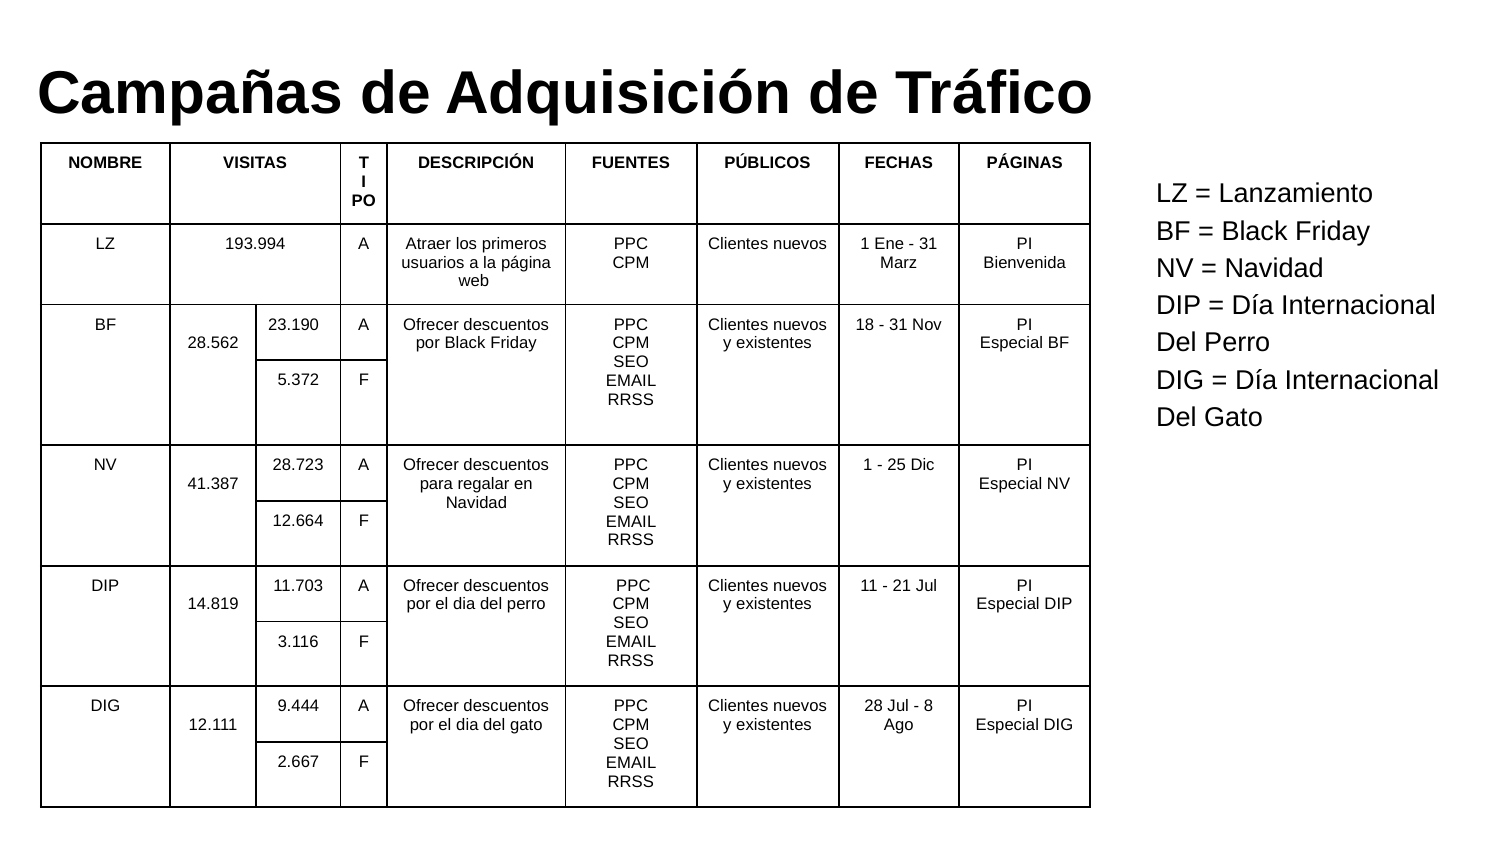

Campañas de Adquisición de Tráfico
| NOMBRE | VISITAS |  | T I PO | DESCRIPCIÓN | FUENTES | PÚBLICOS | FECHAS | PÁGINAS |
| --- | --- | --- | --- | --- | --- | --- | --- | --- |
| LZ | 193.994 |  | A | Atraer los primeros usuarios a la página web | PPC CPM | Clientes nuevos | 1 Ene - 31 Marz | PI Bienvenida |
| BF | 28.562 | 23.190 | A | Ofrecer descuentos por Black Friday | PPC CPM SEO EMAIL RRSS | Clientes nuevos y existentes | 18 - 31 Nov | PI Especial BF |
|  |  | 5.372 | F |  |  |  |  |  |
| NV | 41.387 | 28.723 | A | Ofrecer descuentos para regalar en Navidad | PPC CPM SEO EMAIL RRSS | Clientes nuevos y existentes | 1 - 25 Dic | PI Especial NV |
|  |  | 12.664 | F |  |  |  |  |  |
| DIP | 14.819 | 11.703 | A | Ofrecer descuentos por el dia del perro | PPC CPM SEO EMAIL RRSS | Clientes nuevos y existentes | 11 - 21 Jul | PI Especial DIP |
|  |  | 3.116 | F |  |  |  |  |  |
| DIG | 12.111 | 9.444 | A | Ofrecer descuentos por el dia del gato | PPC CPM SEO EMAIL RRSS | Clientes nuevos y existentes | 28 Jul - 8 Ago | PI Especial DIG |
|  |  | 2.667 | F |  |  |  |  |  |
LZ = Lanzamiento
BF = Black Friday
NV = Navidad
DIP = Día Internacional Del Perro
DIG = Día Internacional Del Gato